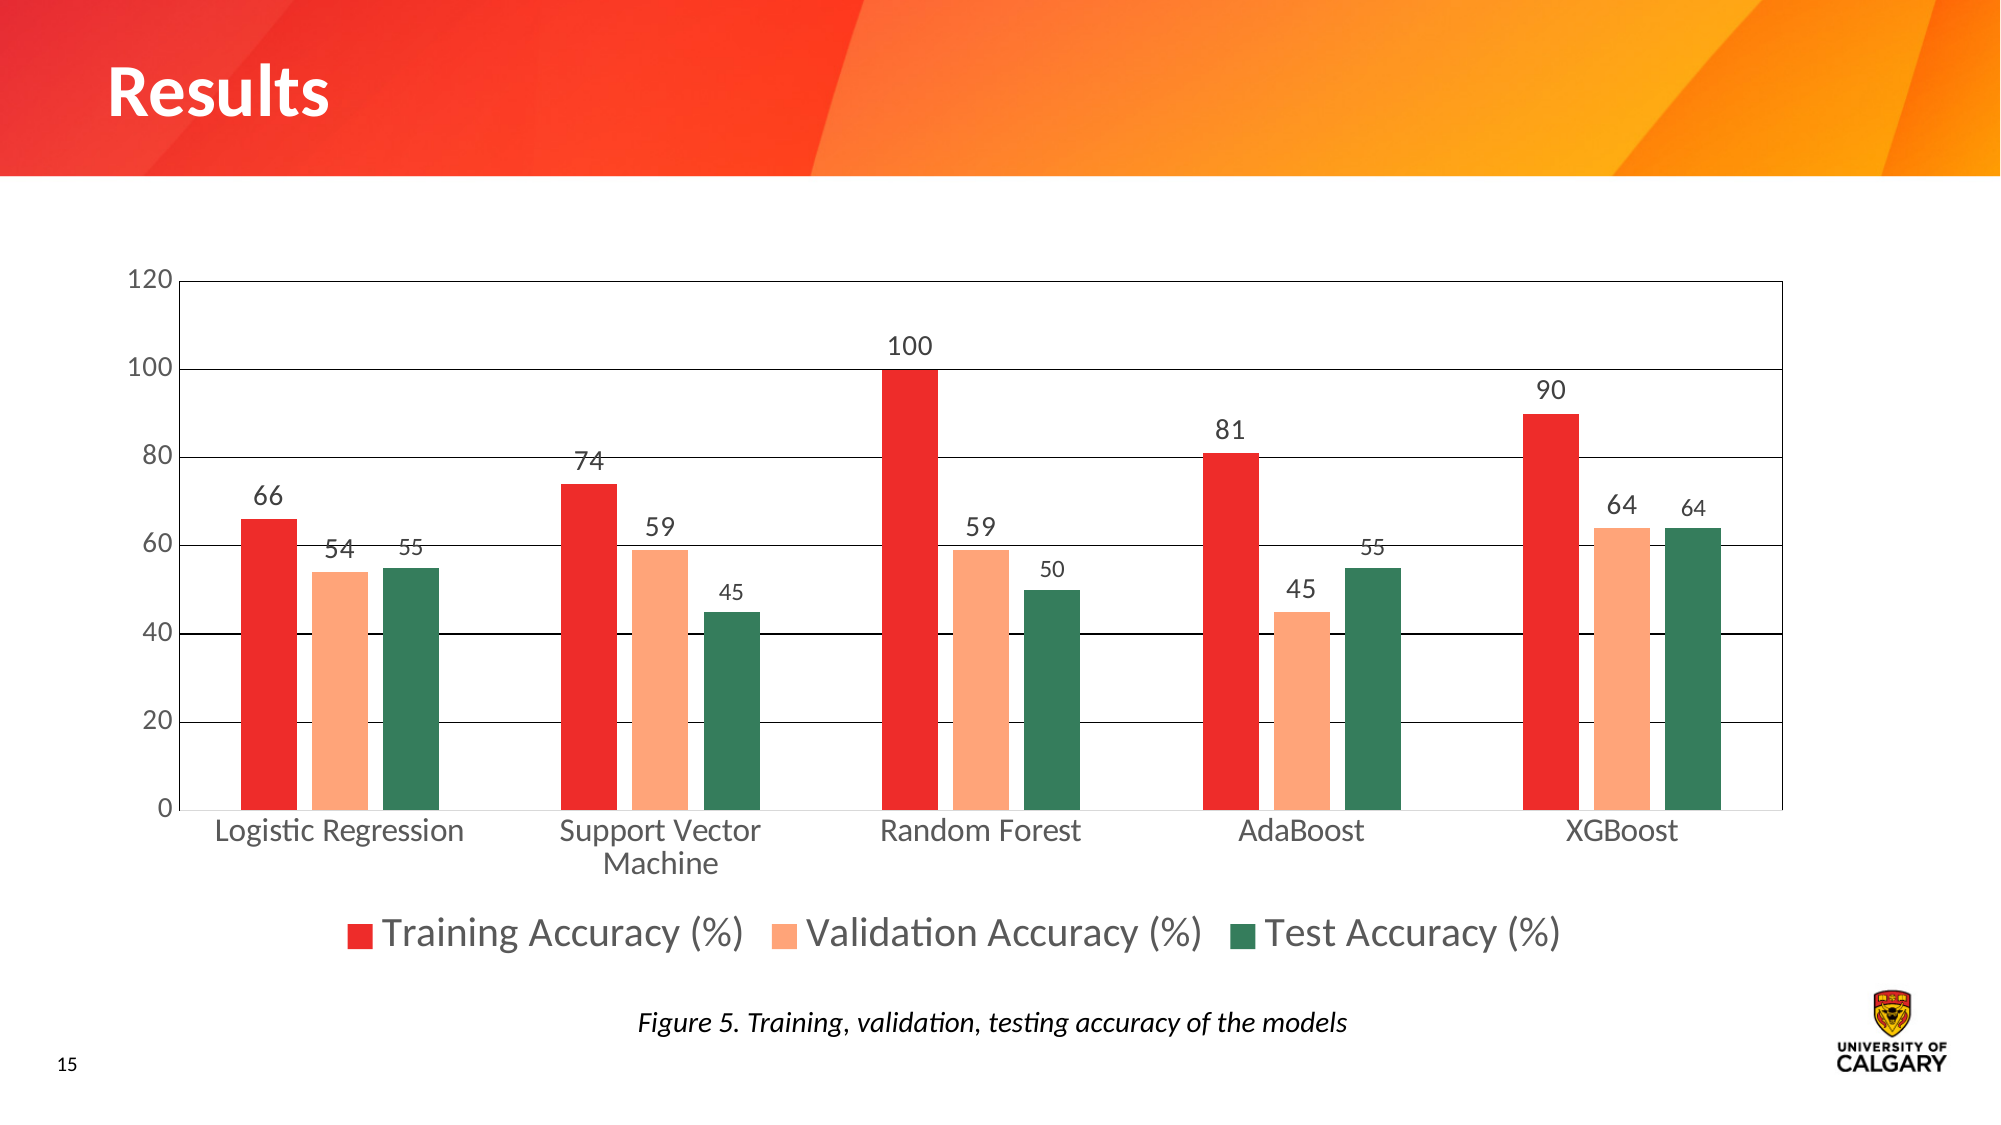

# Results

### Chart

| Category | Training Accuracy (%) | Validation Accuracy (%) | Test Accuracy (%) |
|---|---|---|---|
| Logistic Regression | 66.0 | 54.0 | 55.0 |
| Support Vector Machine | 74.0 | 59.0 | 45.0 |
| Random Forest | 100.0 | 59.0 | 50.0 |
| AdaBoost | 81.0 | 45.0 | 55.0 |
| XGBoost | 90.0 | 64.0 | 64.0 |
Figure 5. Training, validation, testing accuracy of the models
15